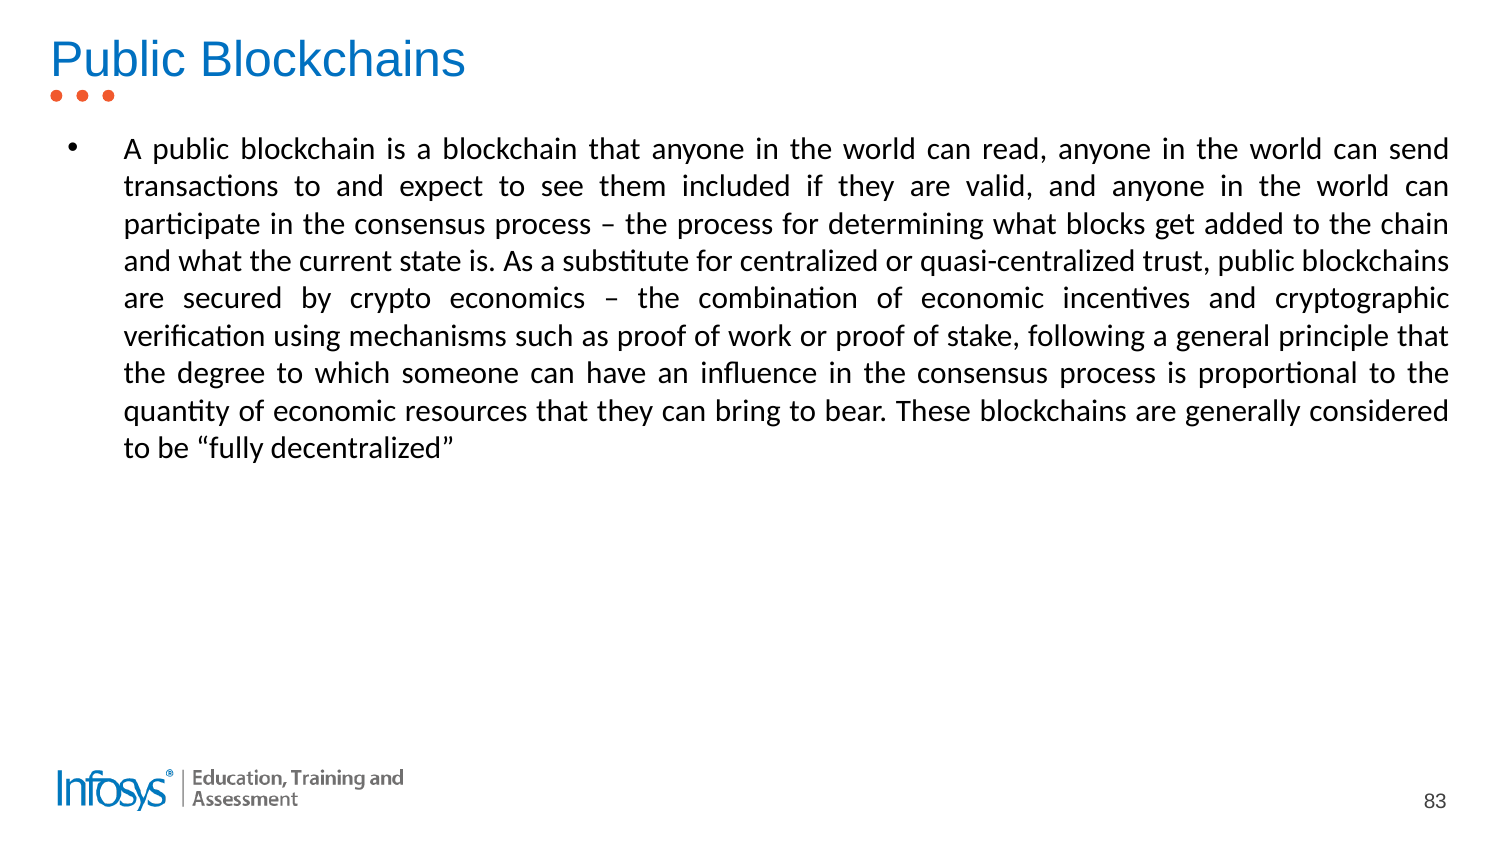

# Public Blockchains
A public blockchain is a blockchain that anyone in the world can read, anyone in the world can send transactions to and expect to see them included if they are valid, and anyone in the world can participate in the consensus process – the process for determining what blocks get added to the chain and what the current state is. As a substitute for centralized or quasi-centralized trust, public blockchains are secured by crypto economics – the combination of economic incentives and cryptographic verification using mechanisms such as proof of work or proof of stake, following a general principle that the degree to which someone can have an influence in the consensus process is proportional to the quantity of economic resources that they can bring to bear. These blockchains are generally considered to be “fully decentralized”
83